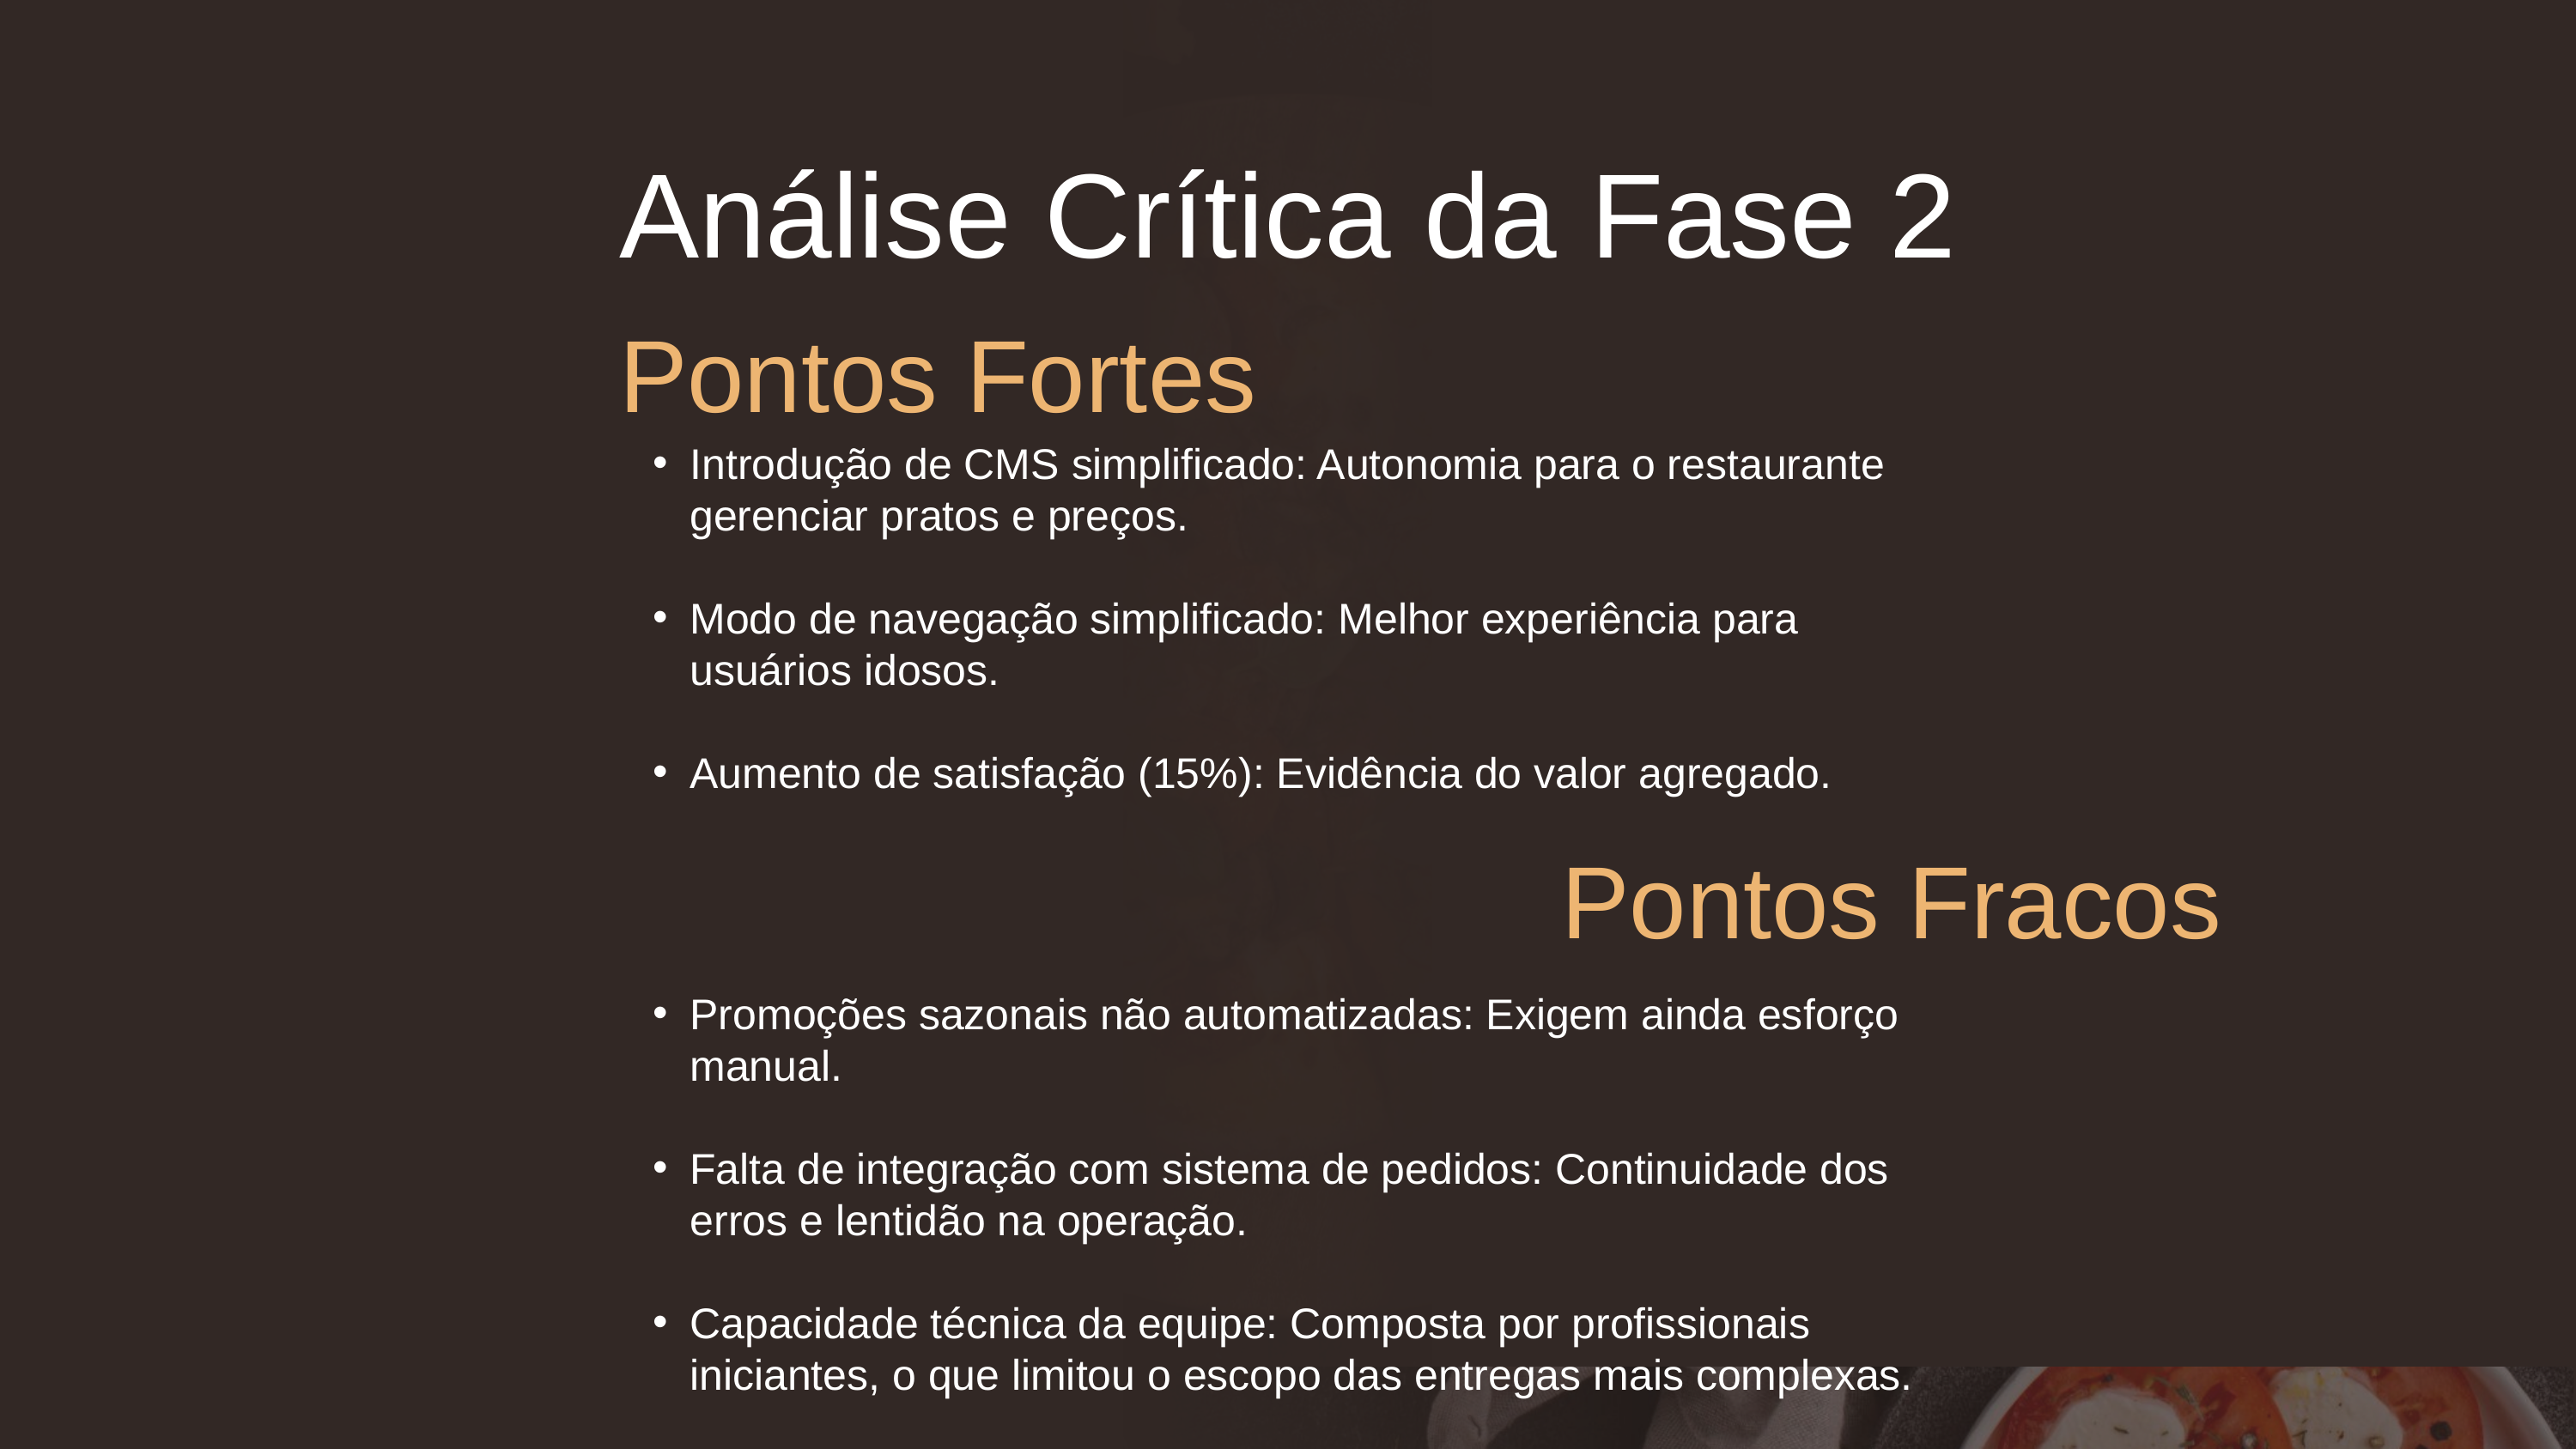

Análise Crítica da Fase 2
Pontos Fortes
Introdução de CMS simplificado: Autonomia para o restaurante gerenciar pratos e preços.

Modo de navegação simplificado: Melhor experiência para usuários idosos.

Aumento de satisfação (15%): Evidência do valor agregado.

Pontos Fracos
Promoções sazonais não automatizadas: Exigem ainda esforço manual.

Falta de integração com sistema de pedidos: Continuidade dos erros e lentidão na operação.

Capacidade técnica da equipe: Composta por profissionais iniciantes, o que limitou o escopo das entregas mais complexas.